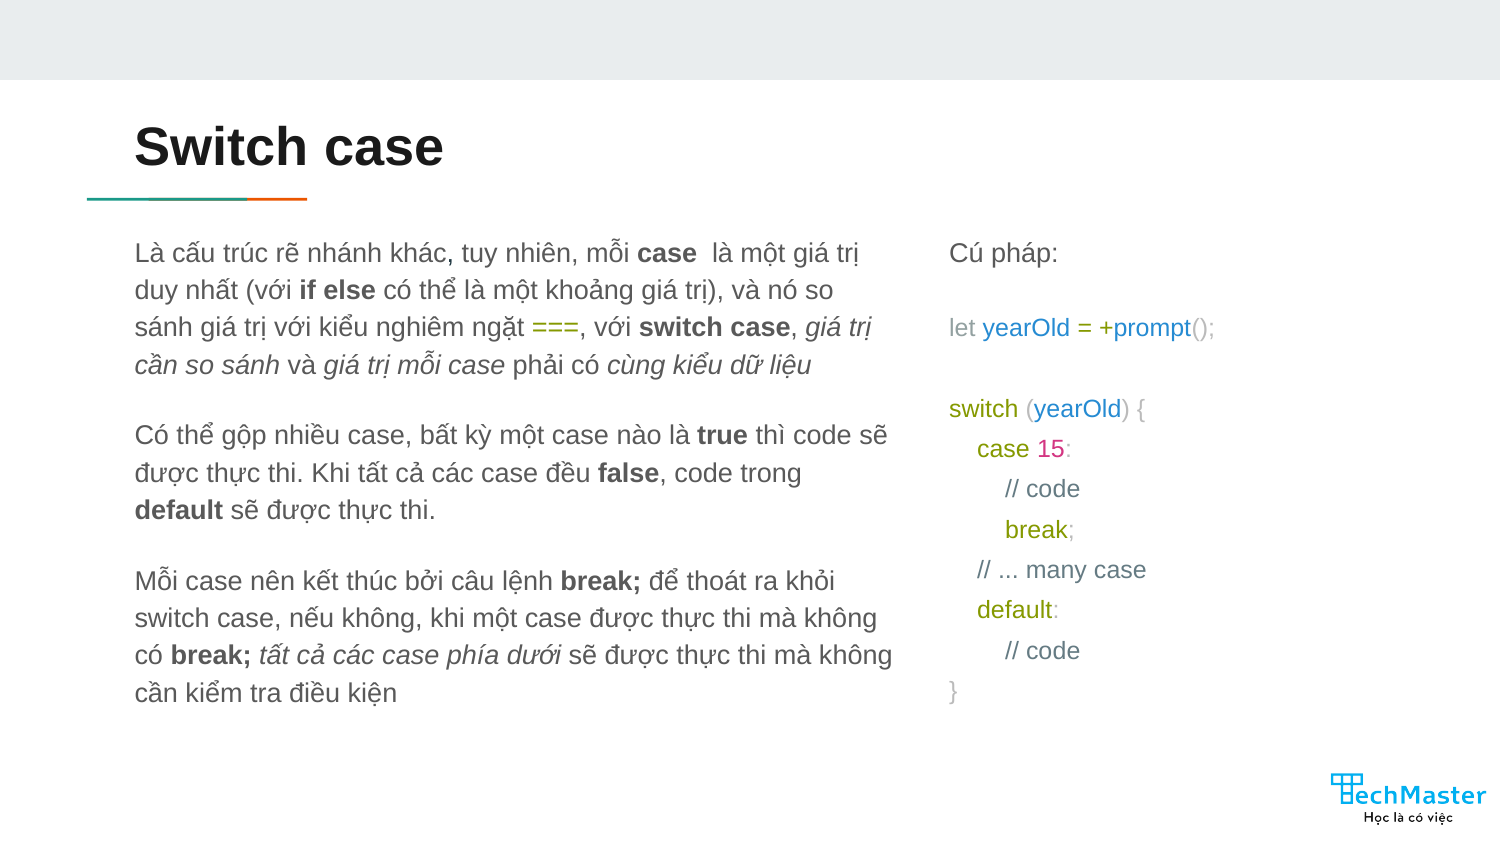

# Switch case
Là cấu trúc rẽ nhánh khác, tuy nhiên, mỗi case  là một giá trị duy nhất (với if else có thể là một khoảng giá trị), và nó so sánh giá trị với kiểu nghiêm ngặt ===, với switch case, giá trị cần so sánh và giá trị mỗi case phải có cùng kiểu dữ liệu
Có thể gộp nhiều case, bất kỳ một case nào là true thì code sẽ được thực thi. Khi tất cả các case đều false, code trong default sẽ được thực thi.
Mỗi case nên kết thúc bởi câu lệnh break; để thoát ra khỏi switch case, nếu không, khi một case được thực thi mà không có break; tất cả các case phía dưới sẽ được thực thi mà không cần kiểm tra điều kiện

Cú pháp:
let yearOld = +prompt();

switch (yearOld) {
    case 15:
        // code
        break;
    // ... many case
    default:
        // code
}